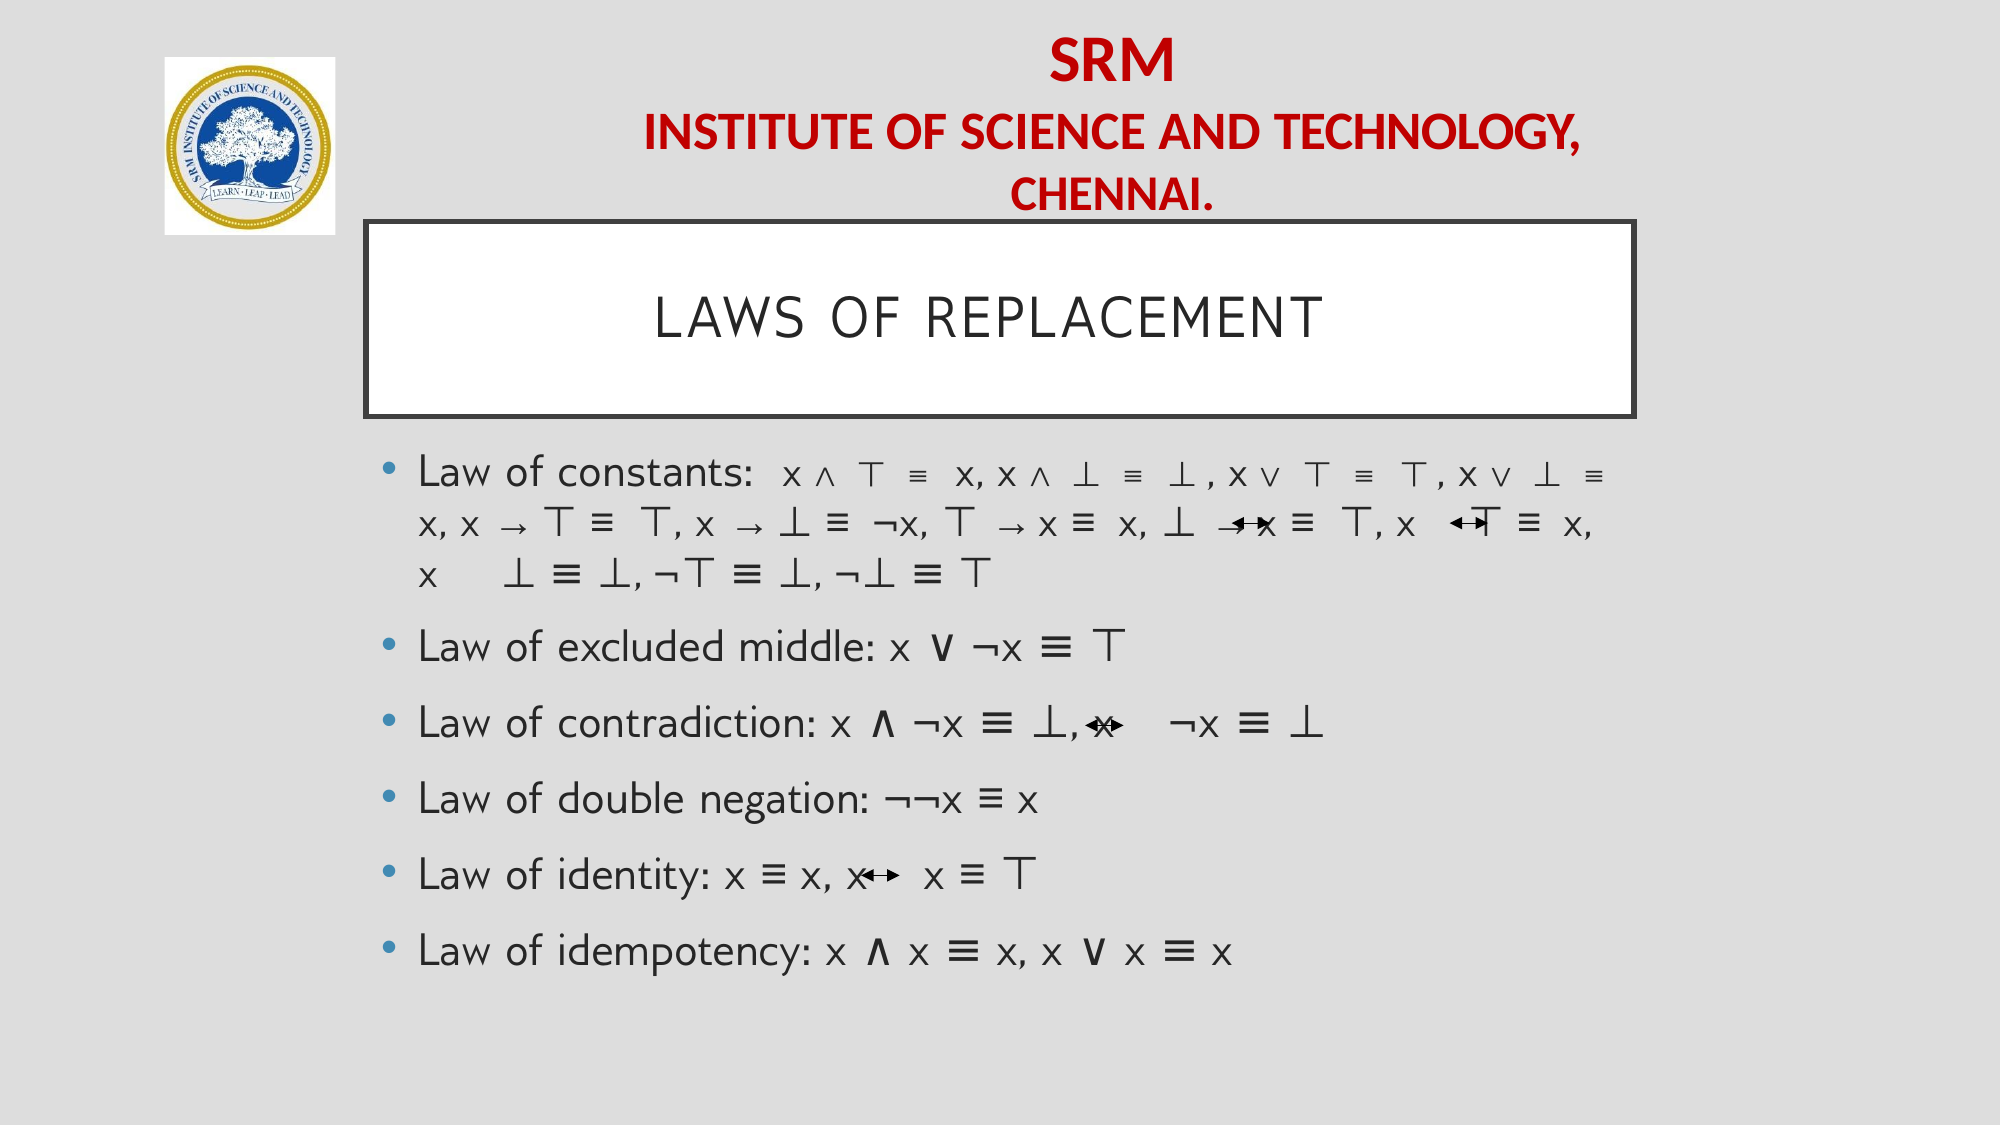

# Laws of replacement
Law of constants:  x ∧ ⊤ ≡ x, x ∧ ⊥ ≡ ⊥, x ∨ ⊤ ≡ ⊤, x ∨ ⊥ ≡ x, x → ⊤ ≡ ⊤, x → ⊥ ≡ ¬x, ⊤ → x ≡ x, ⊥ → x ≡ ⊤, x    ⊤ ≡ x,   x     ⊥ ≡ ⊥, ¬⊤ ≡ ⊥, ¬⊥ ≡ ⊤
Law of excluded middle: x ∨ ¬x ≡ ⊤
Law of contradiction: x ∧ ¬x ≡ ⊥, x    ¬x ≡ ⊥
Law of double negation: ¬¬x ≡ x
Law of identity: x ≡ x, x    x ≡ ⊤
Law of idempotency: x ∧ x ≡ x, x ∨ x ≡ x